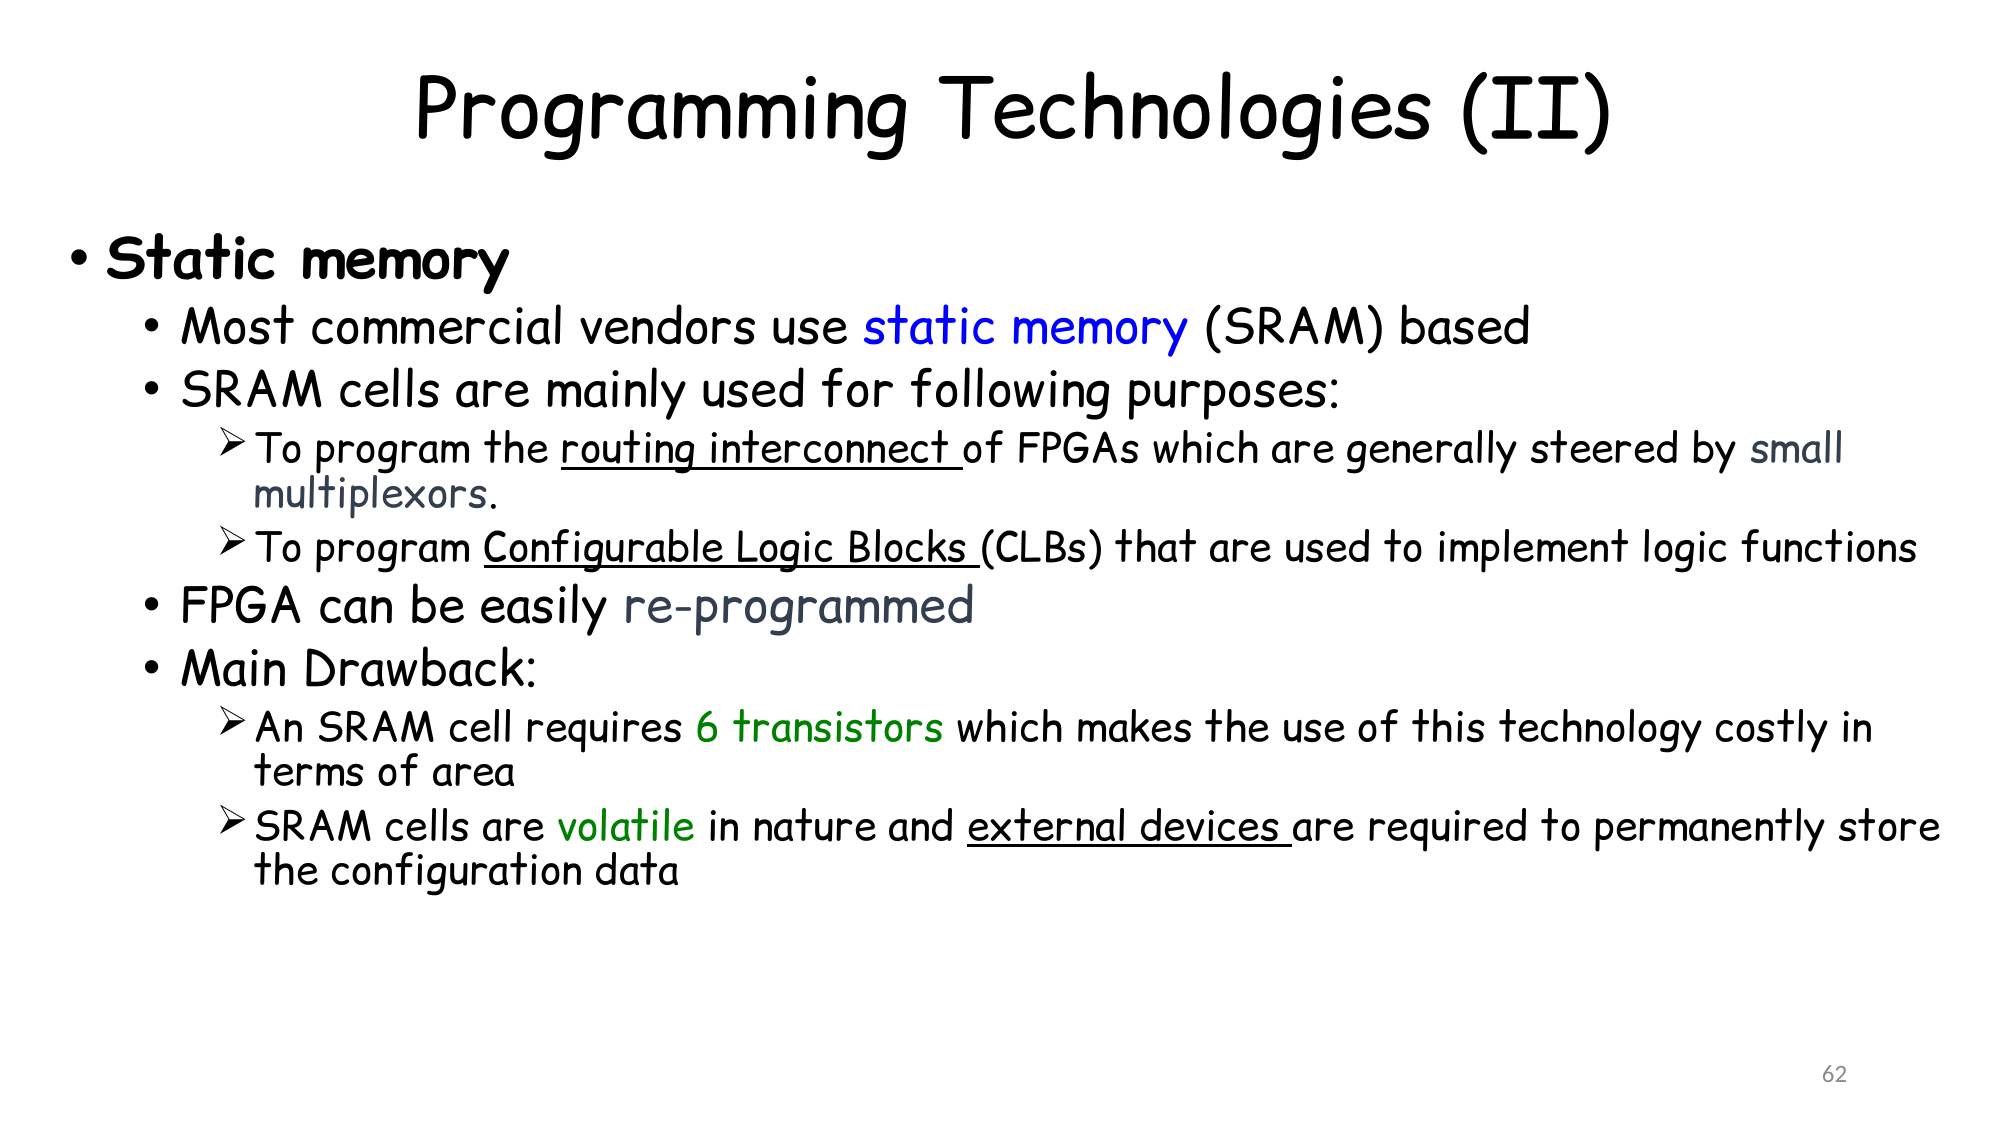

# Programming Technologies (II)
Static memory
Most commercial vendors use static memory (SRAM) based
SRAM cells are mainly used for following purposes:
To program the routing interconnect of FPGAs which are generally steered by small multiplexors.
To program Configurable Logic Blocks (CLBs) that are used to implement logic functions
FPGA can be easily re-programmed
Main Drawback:
An SRAM cell requires 6 transistors which makes the use of this technology costly in terms of area
SRAM cells are volatile in nature and external devices are required to permanently store the configuration data
62